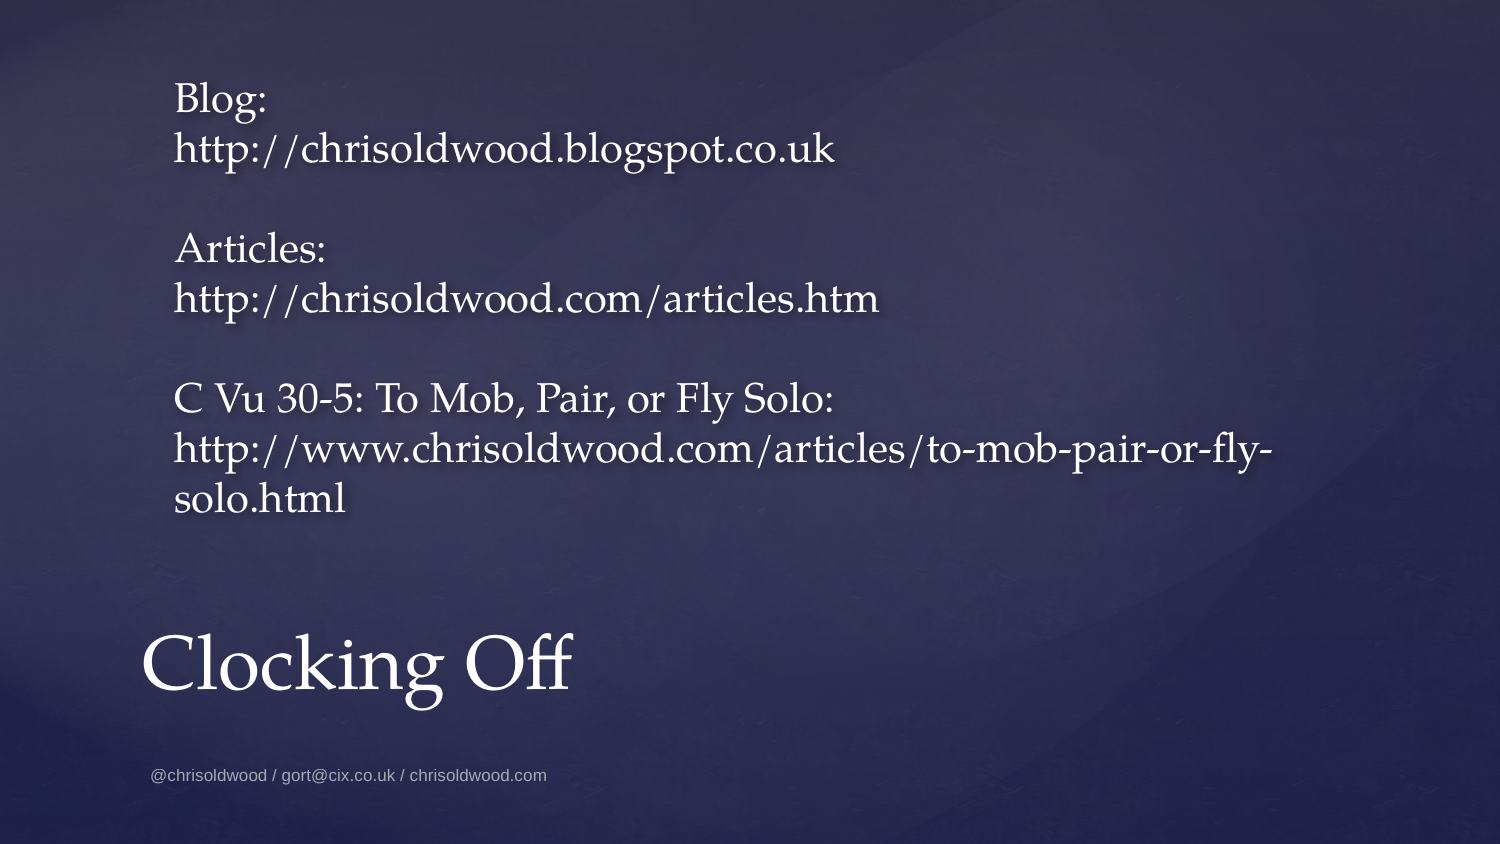

Blog:
http://chrisoldwood.blogspot.co.uk
Articles:
http://chrisoldwood.com/articles.htm
C Vu 30-5: To Mob, Pair, or Fly Solo:
http://www.chrisoldwood.com/articles/to-mob-pair-or-fly-solo.html
# Clocking Off
@chrisoldwood / gort@cix.co.uk / chrisoldwood.com